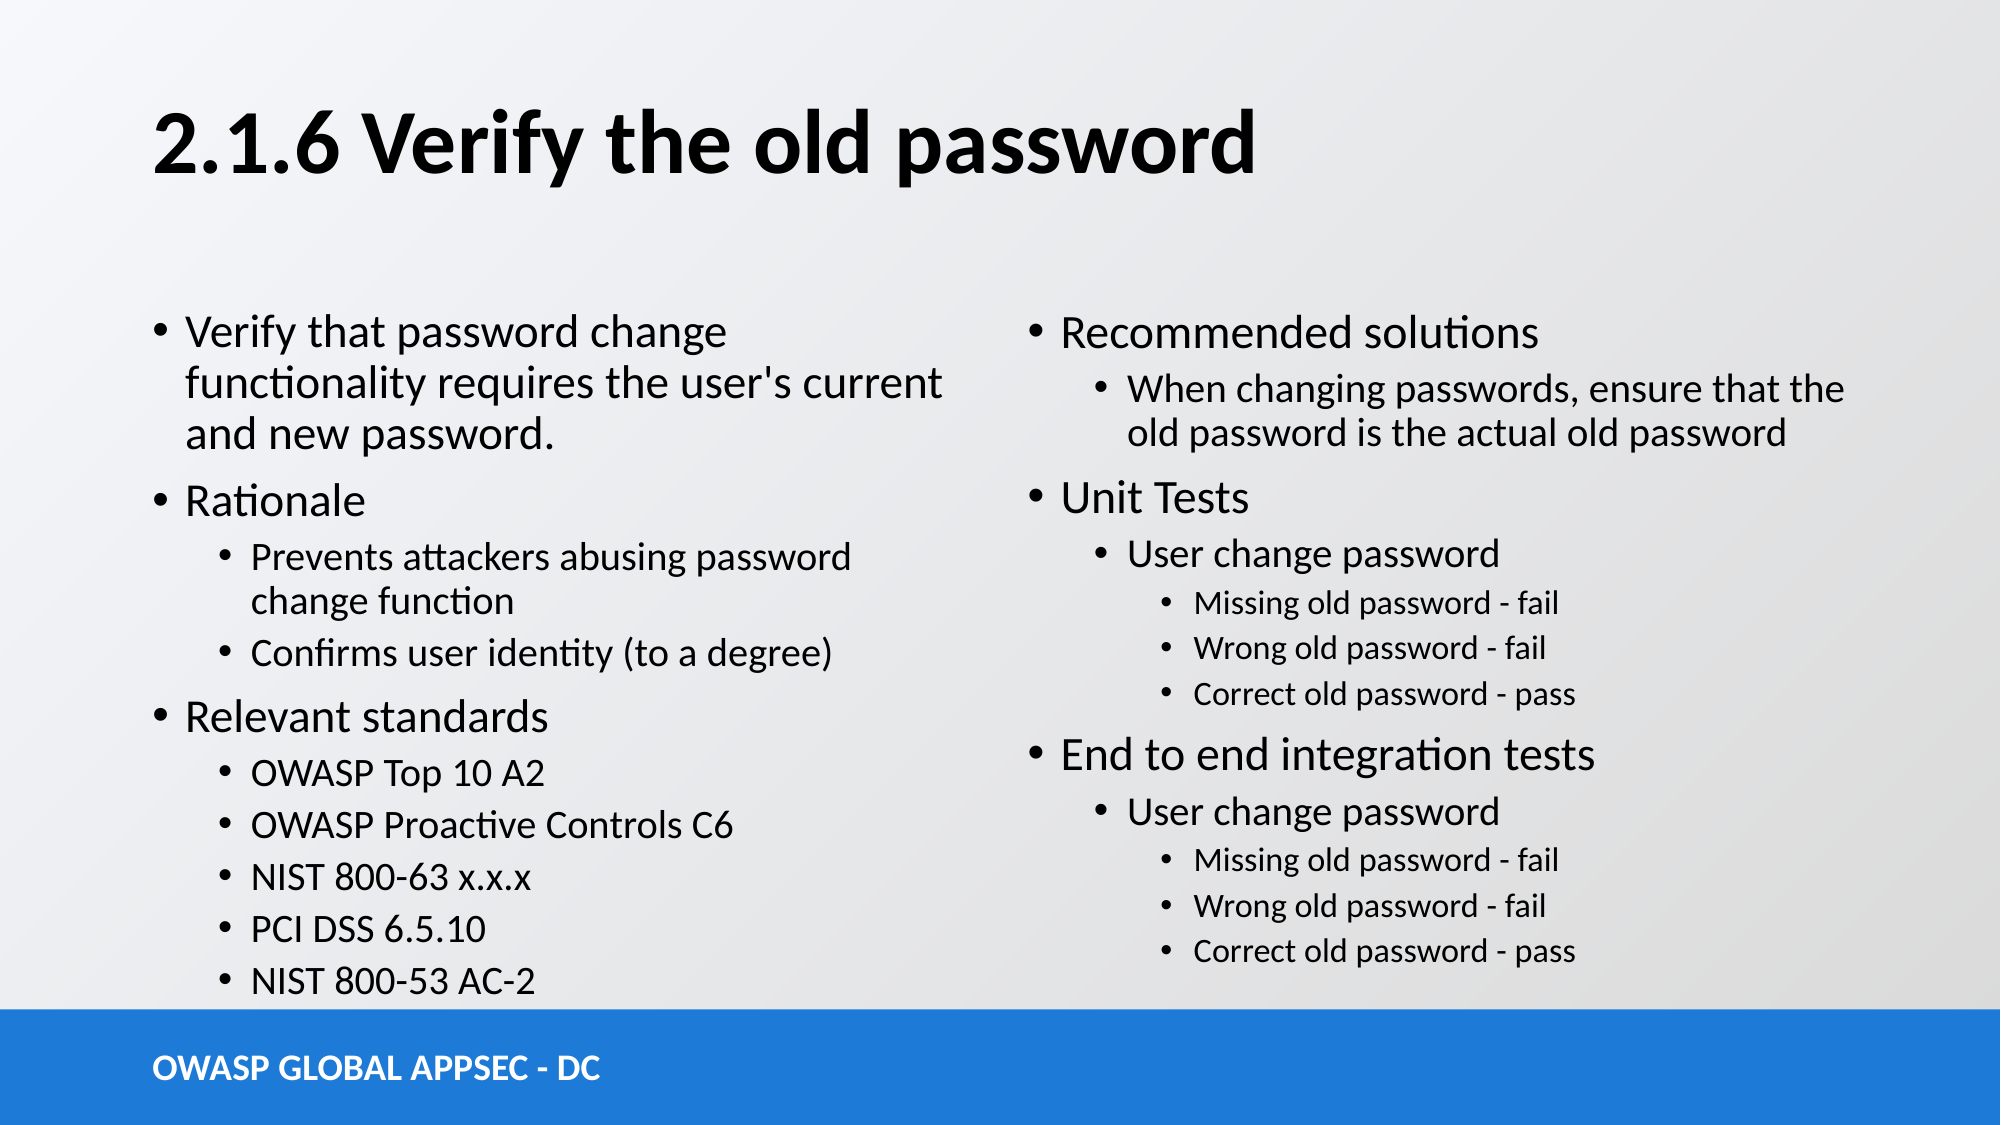

# 2.1.6 Verify the old password
Verify that password change functionality requires the user's current and new password.
Rationale
Prevents attackers abusing password change function
Confirms user identity (to a degree)
Relevant standards
OWASP Top 10 A2
OWASP Proactive Controls C6
NIST 800-63 x.x.x
PCI DSS 6.5.10
NIST 800-53 AC-2

Recommended solutions
When changing passwords, ensure that the old password is the actual old password
Unit Tests
User change password
Missing old password - fail
Wrong old password - fail
Correct old password - pass
End to end integration tests
User change password
Missing old password - fail
Wrong old password - fail
Correct old password - pass